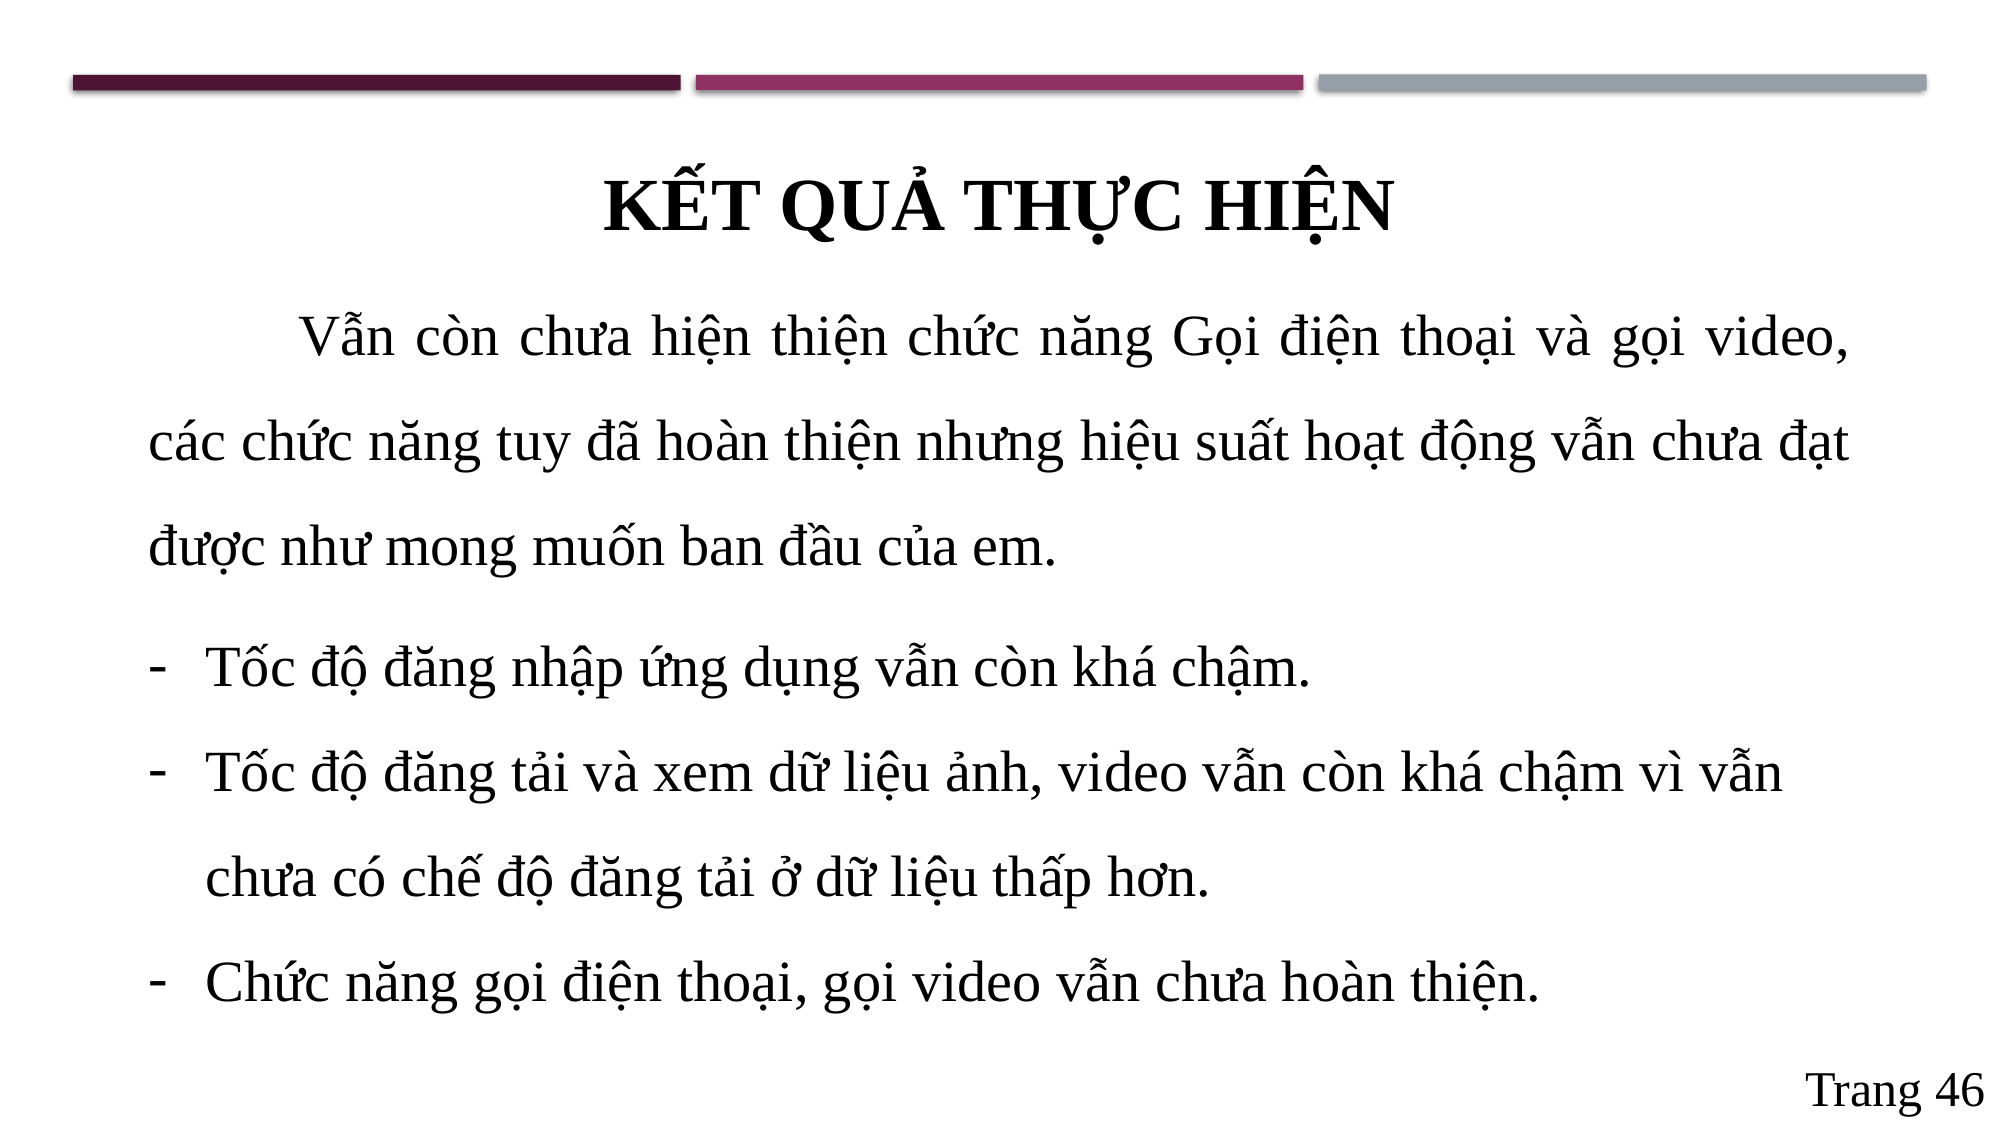

KẾT QUẢ THỰC HIỆN
	Vẫn còn chưa hiện thiện chức năng Gọi điện thoại và gọi video, các chức năng tuy đã hoàn thiện nhưng hiệu suất hoạt động vẫn chưa đạt được như mong muốn ban đầu của em.
Tốc độ đăng nhập ứng dụng vẫn còn khá chậm.
Tốc độ đăng tải và xem dữ liệu ảnh, video vẫn còn khá chậm vì vẫn chưa có chế độ đăng tải ở dữ liệu thấp hơn.
Chức năng gọi điện thoại, gọi video vẫn chưa hoàn thiện.

 Trang 46